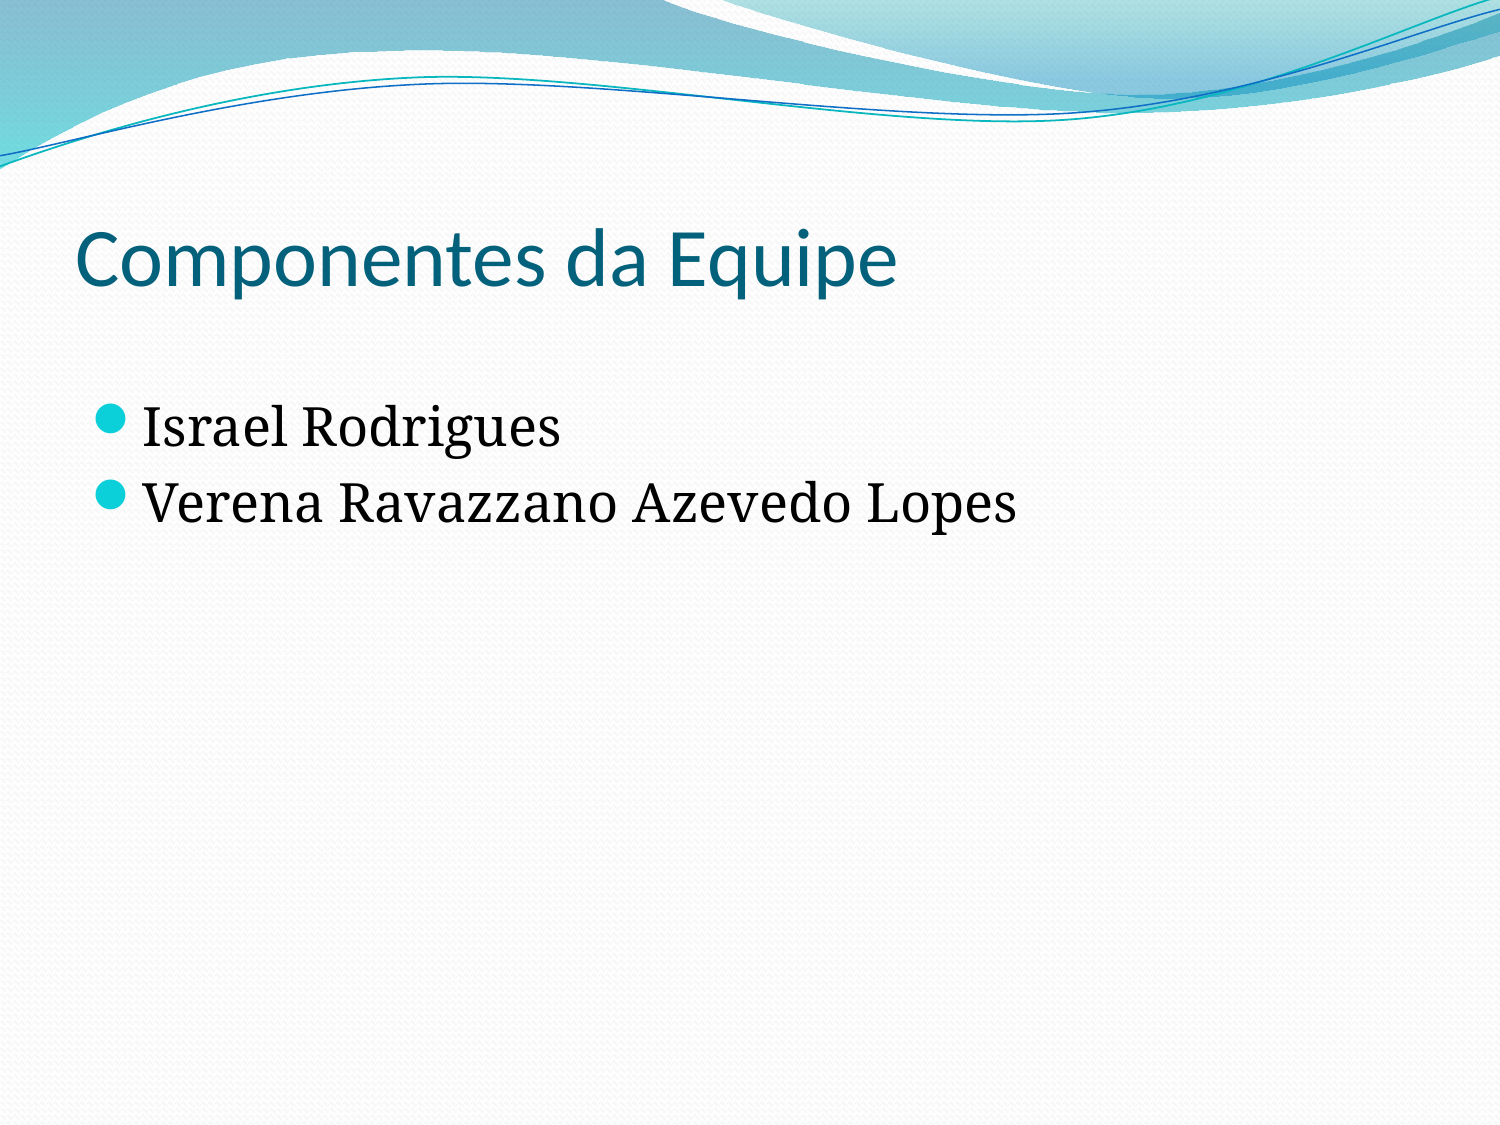

# Componentes da Equipe
Israel Rodrigues
Verena Ravazzano Azevedo Lopes